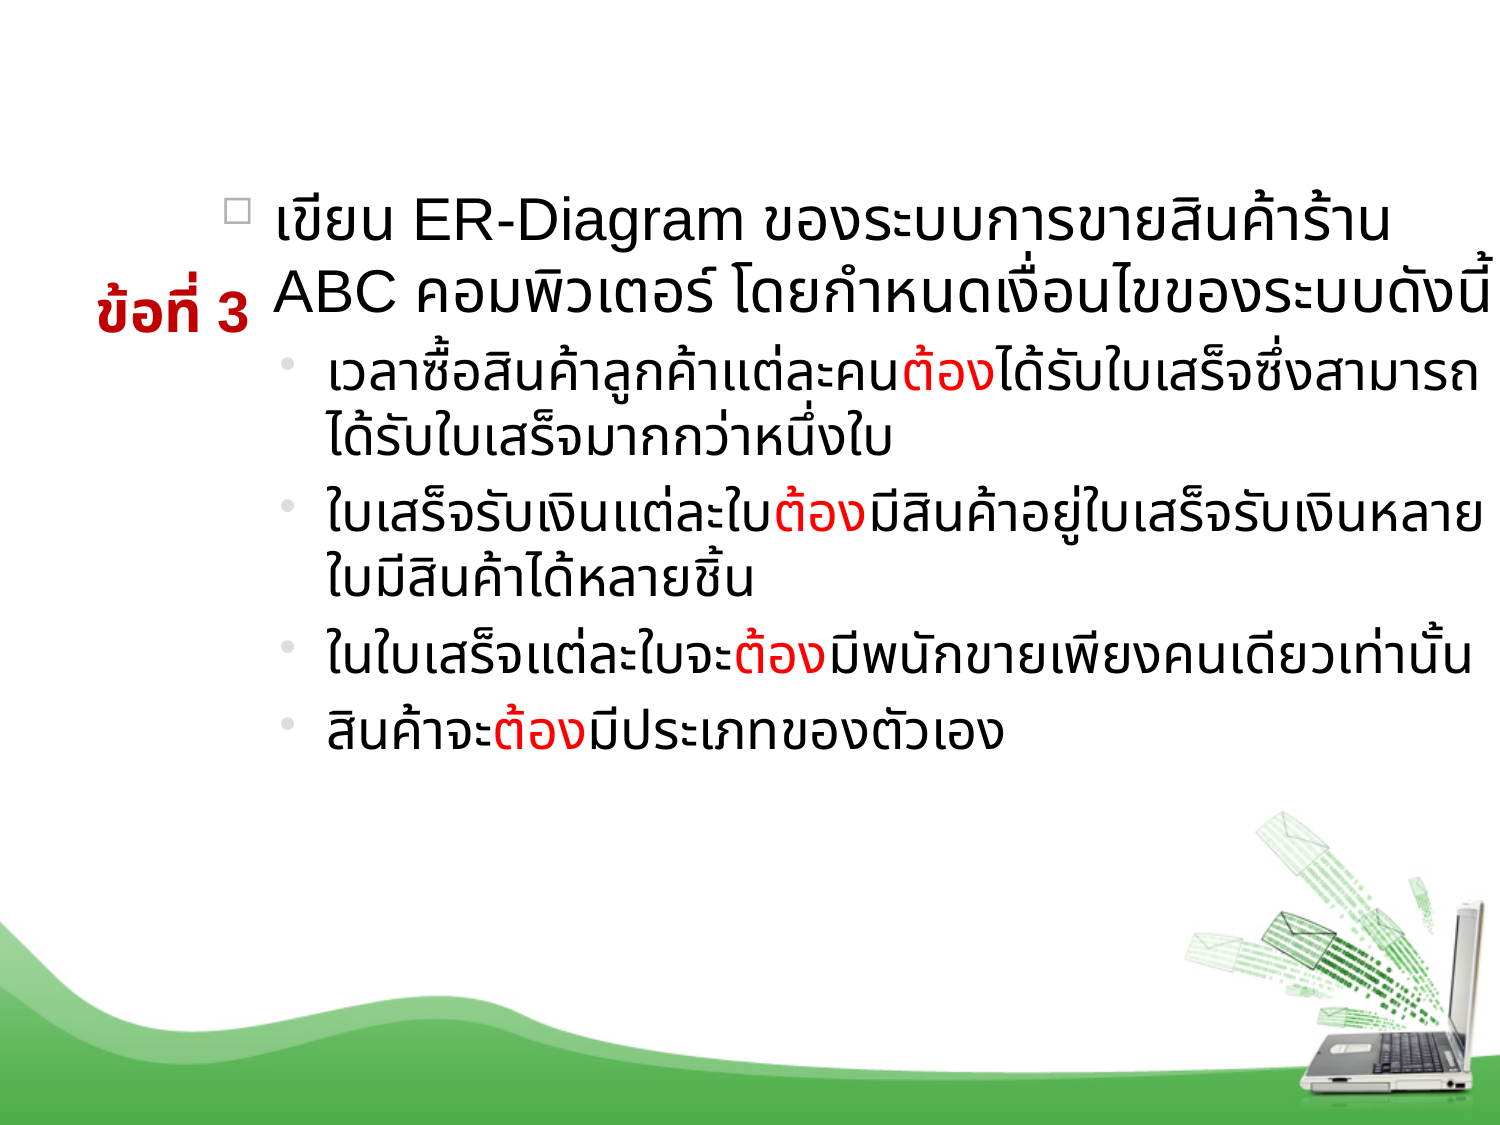

เขียน ER-Diagram ของระบบการขายสินค้าร้าน ABC คอมพิวเตอร์ โดยกำหนดเงื่อนไขของระบบดังนี้
เวลาซื้อสินค้าลูกค้าแต่ละคนต้องได้รับใบเสร็จซึ่งสามารถได้รับใบเสร็จมากกว่าหนึ่งใบ
ใบเสร็จรับเงินแต่ละใบต้องมีสินค้าอยู่ใบเสร็จรับเงินหลายใบมีสินค้าได้หลายชิ้น
ในใบเสร็จแต่ละใบจะต้องมีพนักขายเพียงคนเดียวเท่านั้น
สินค้าจะต้องมีประเภทของตัวเอง

124
ข้อที่ 3